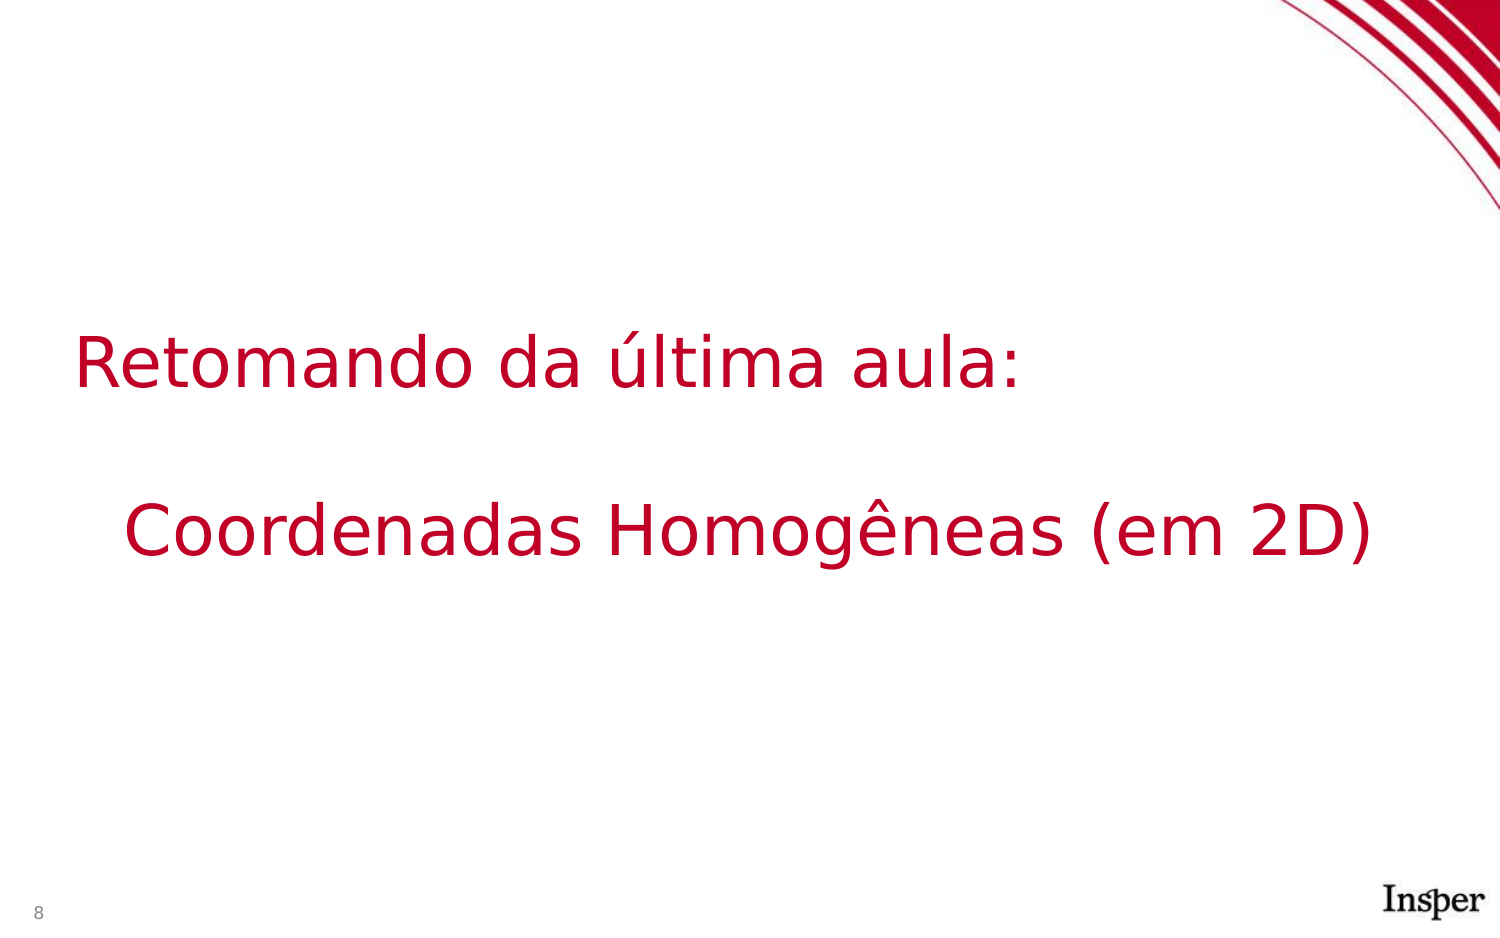

# Retomando da última aula:

Coordenadas Homogêneas (em 2D)
8